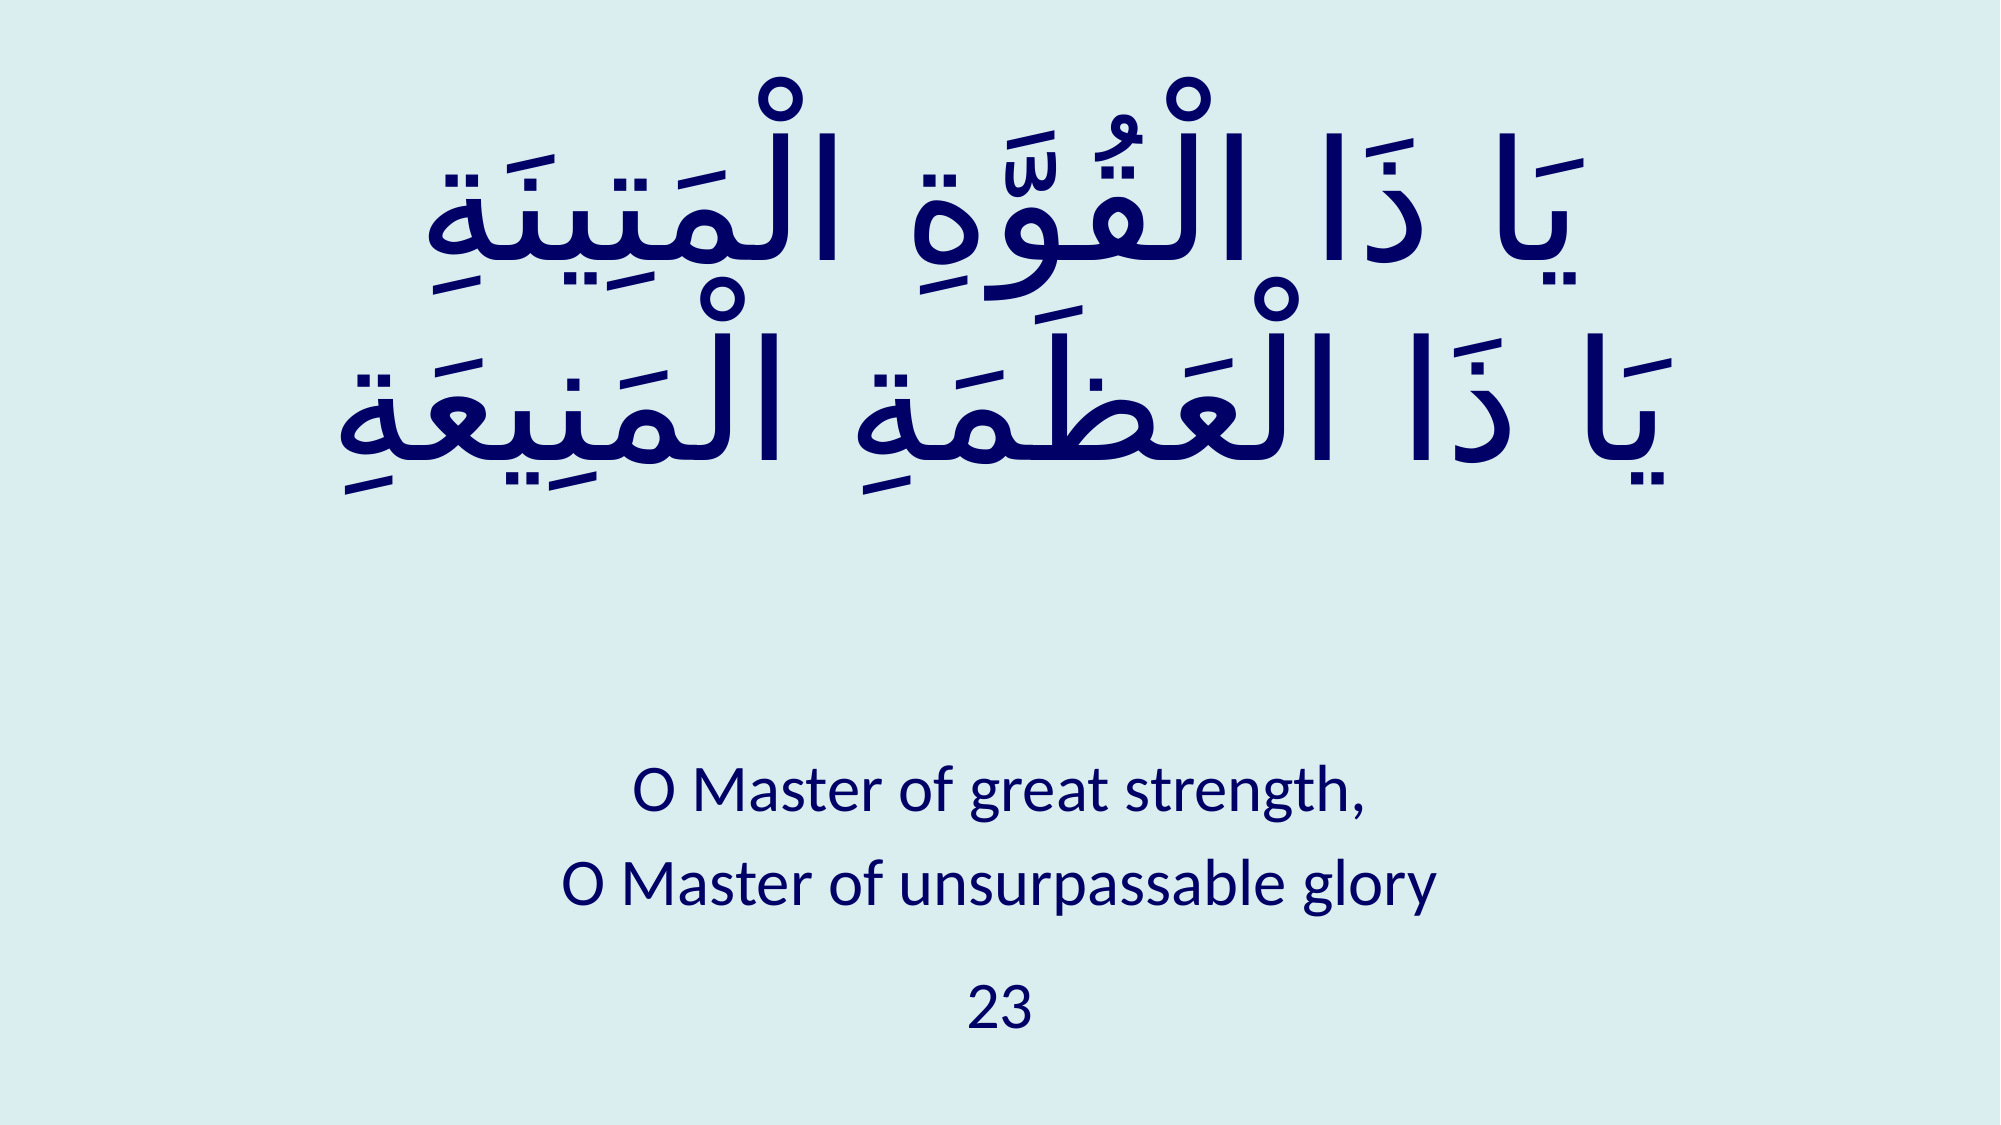

# يَا ذَا الْقُوَّةِ الْمَتِينَةِ يَا ذَا الْعَظَمَةِ الْمَنِيعَةِ
O Master of great strength,
O Master of unsurpassable glory
23